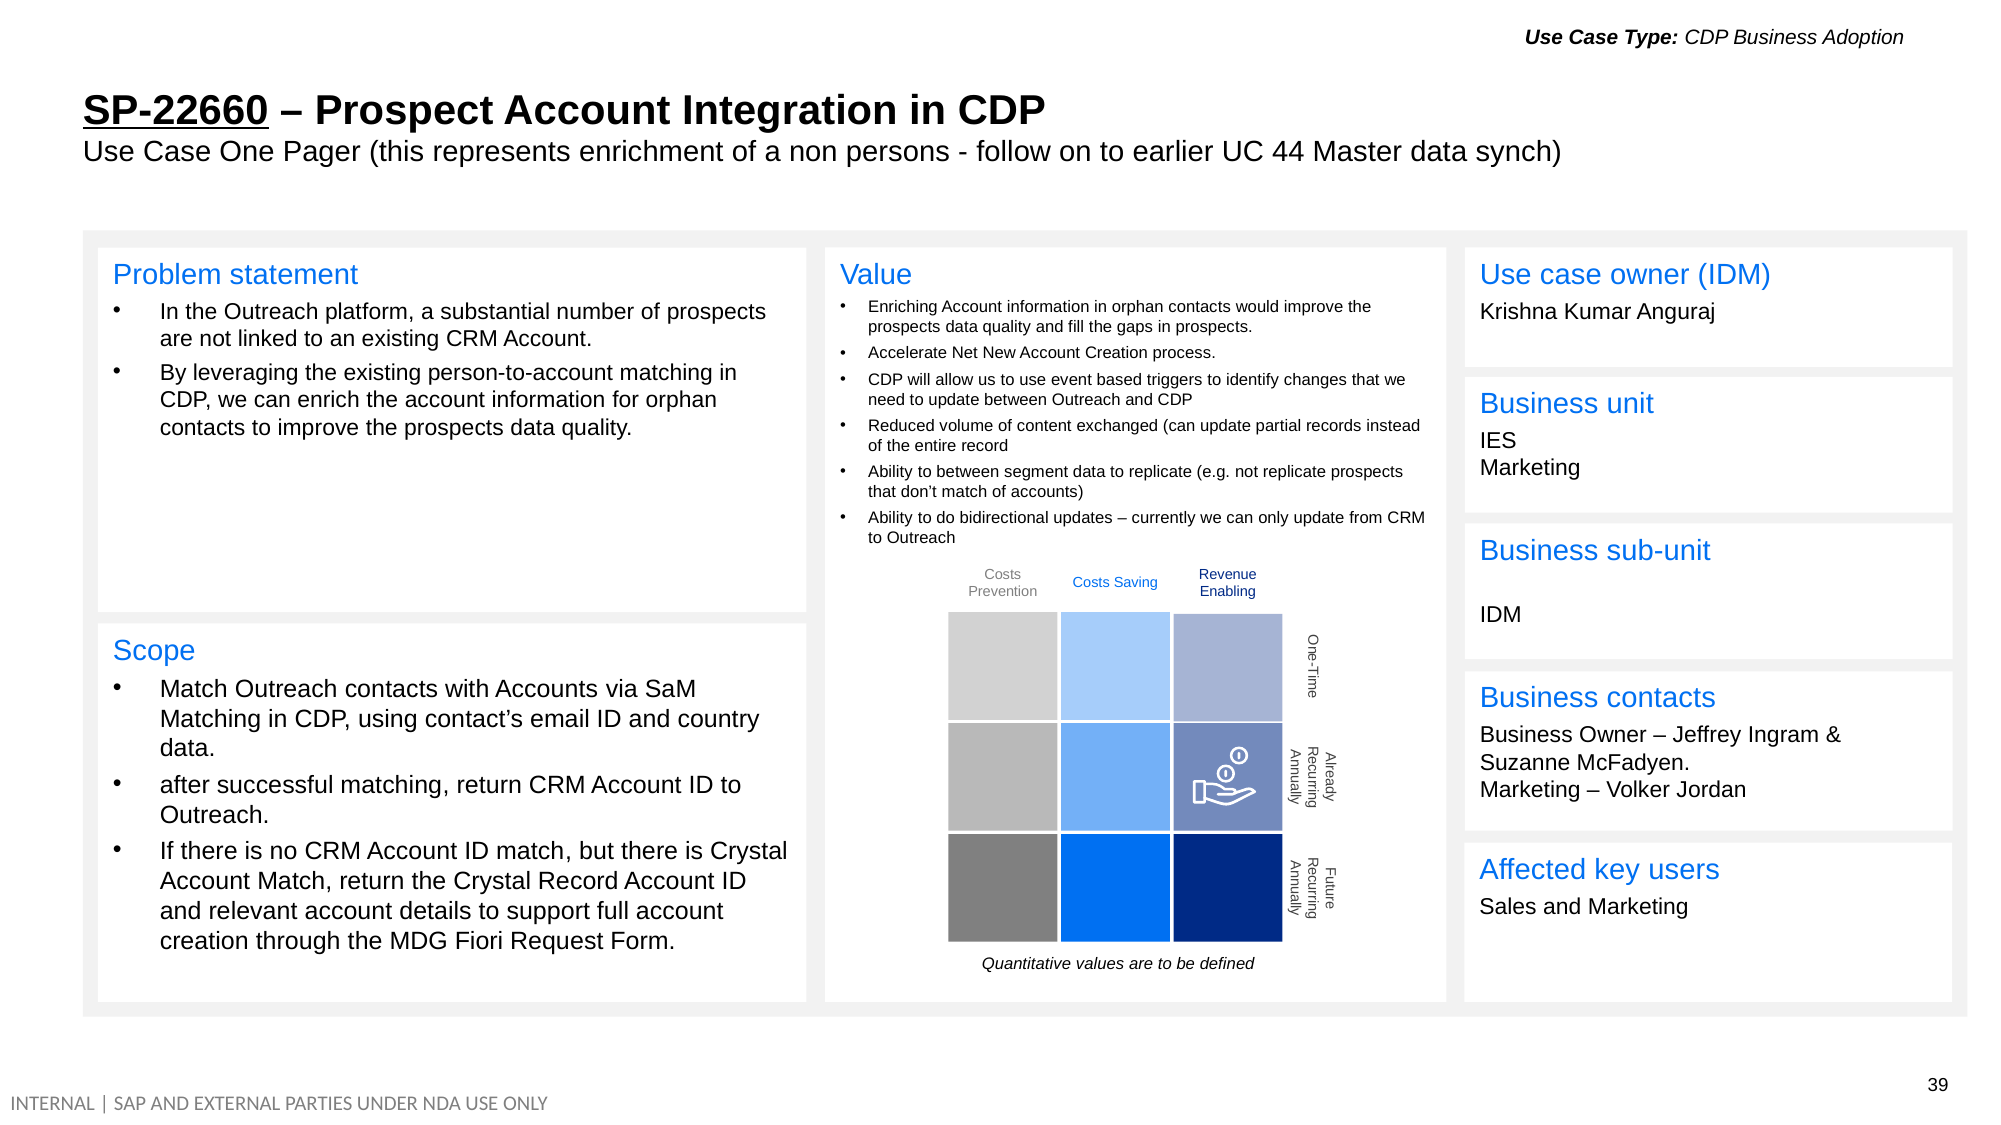

Use Case Type: CDP Business Adoption
# SP-22660 – Prospect Account Integration in CDP Use Case One Pager (this represents enrichment of a non persons - follow on to earlier UC 44 Master data synch)

Problem statement
In the Outreach platform, a substantial number of prospects are not linked to an existing CRM Account.
By leveraging the existing person-to-account matching in CDP, we can enrich the account information for orphan contacts to improve the prospects data quality.
Value
Enriching Account information in orphan contacts would improve the prospects data quality and fill the gaps in prospects.
Accelerate Net New Account Creation process.
CDP will allow us to use event based triggers to identify changes that we need to update between Outreach and CDP
Reduced volume of content exchanged (can update partial records instead of the entire record
Ability to between segment data to replicate (e.g. not replicate prospects that don’t match of accounts)
Ability to do bidirectional updates – currently we can only update from CRM to Outreach

Use case owner (IDM)
Krishna Kumar Anguraj
Business unit
IES
Marketing

Business sub-unit

IDM
Costs Saving
Revenue Enabling
Costs Prevention

Scope
Match Outreach contacts with Accounts via SaM Matching in CDP, using contact’s email ID and country data.
after successful matching, return CRM Account ID to Outreach.
If there is no CRM Account ID match, but there is Crystal Account Match, return the Crystal Record Account ID and relevant account details to support full account creation through the MDG Fiori Request Form.

One-Time
Business contacts
Business Owner – Jeffrey Ingram & Suzanne McFadyen.
Marketing – Volker Jordan

Already Recurring Annually

Affected key users
Sales and Marketing
Future Recurring Annually
Quantitative values are to be defined